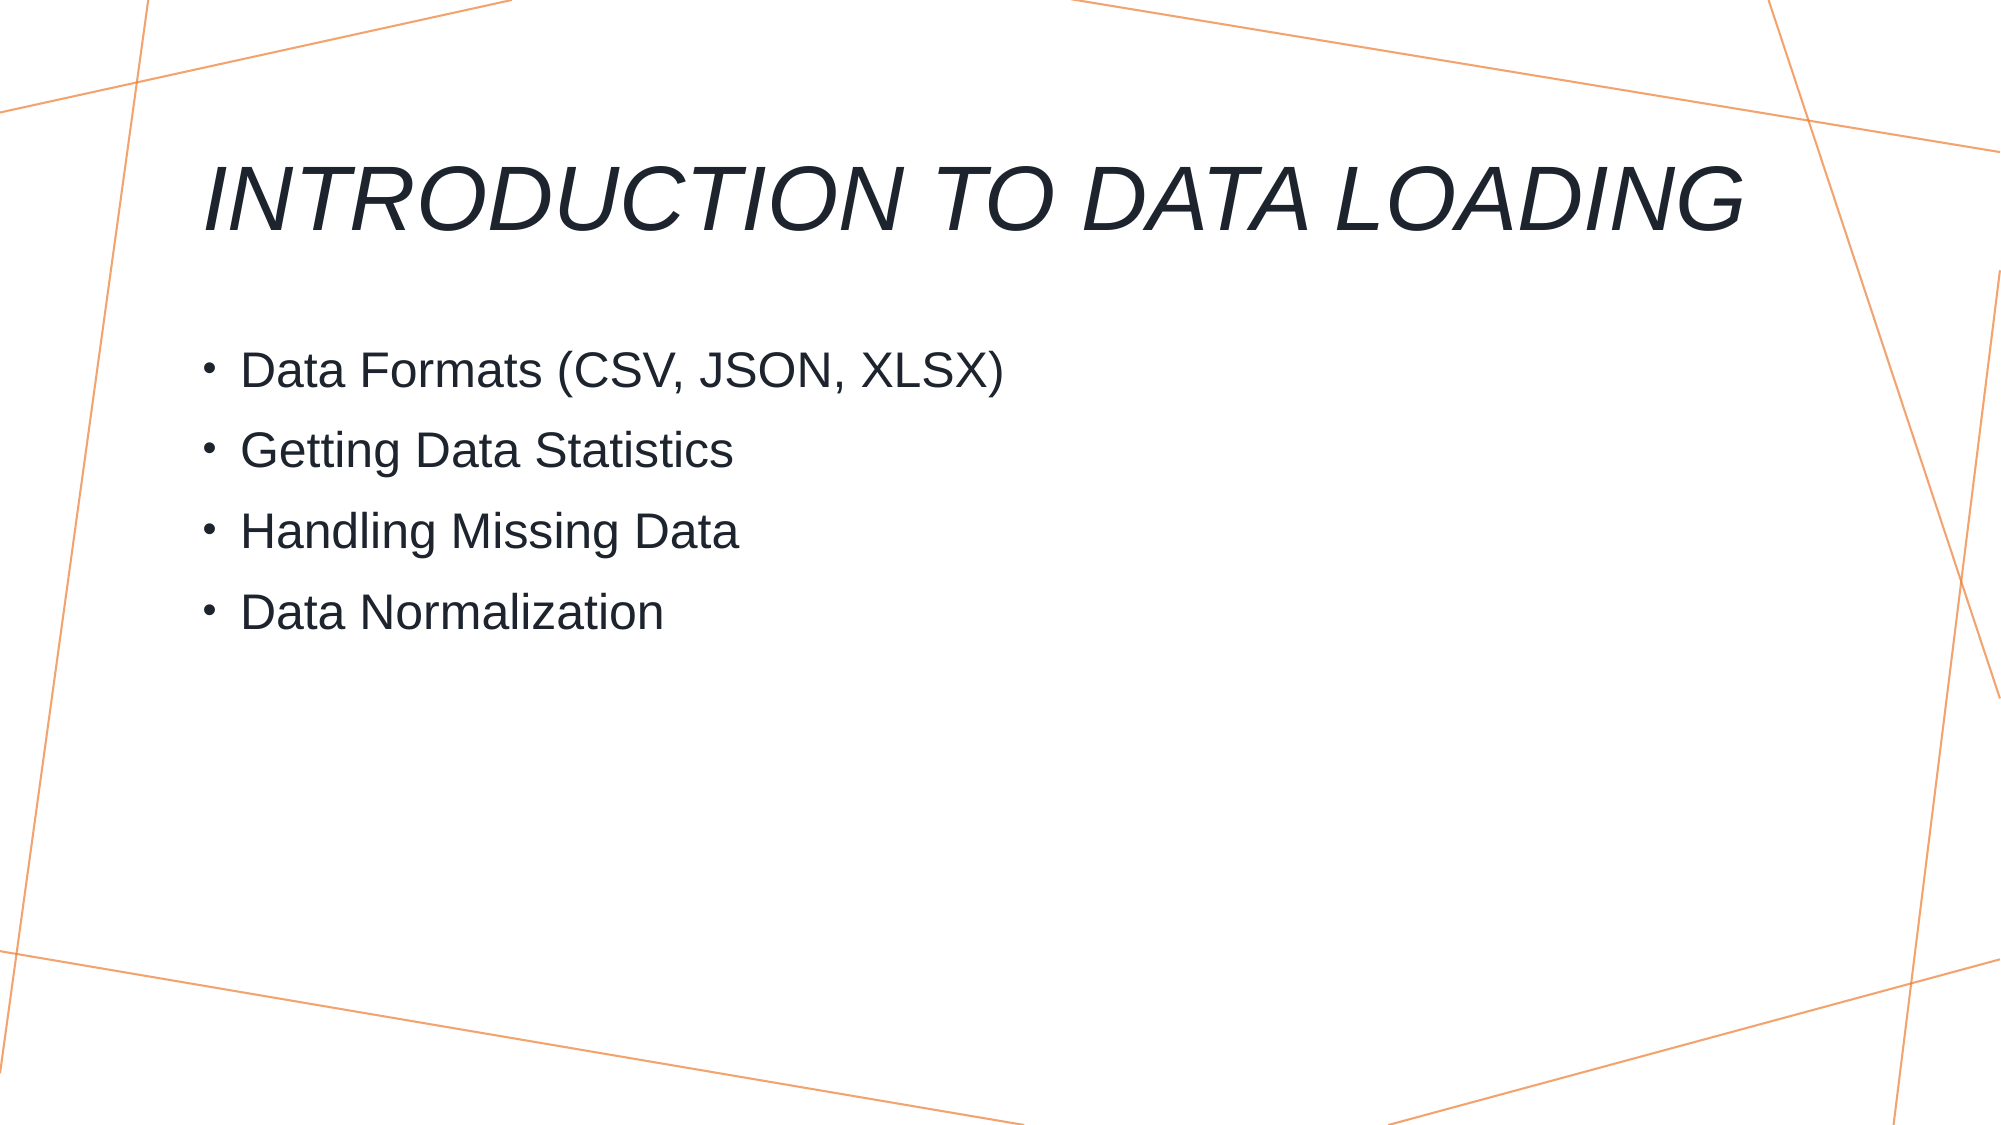

# Introduction to data loading
Data Formats (CSV, JSON, XLSX)
Getting Data Statistics
Handling Missing Data
Data Normalization